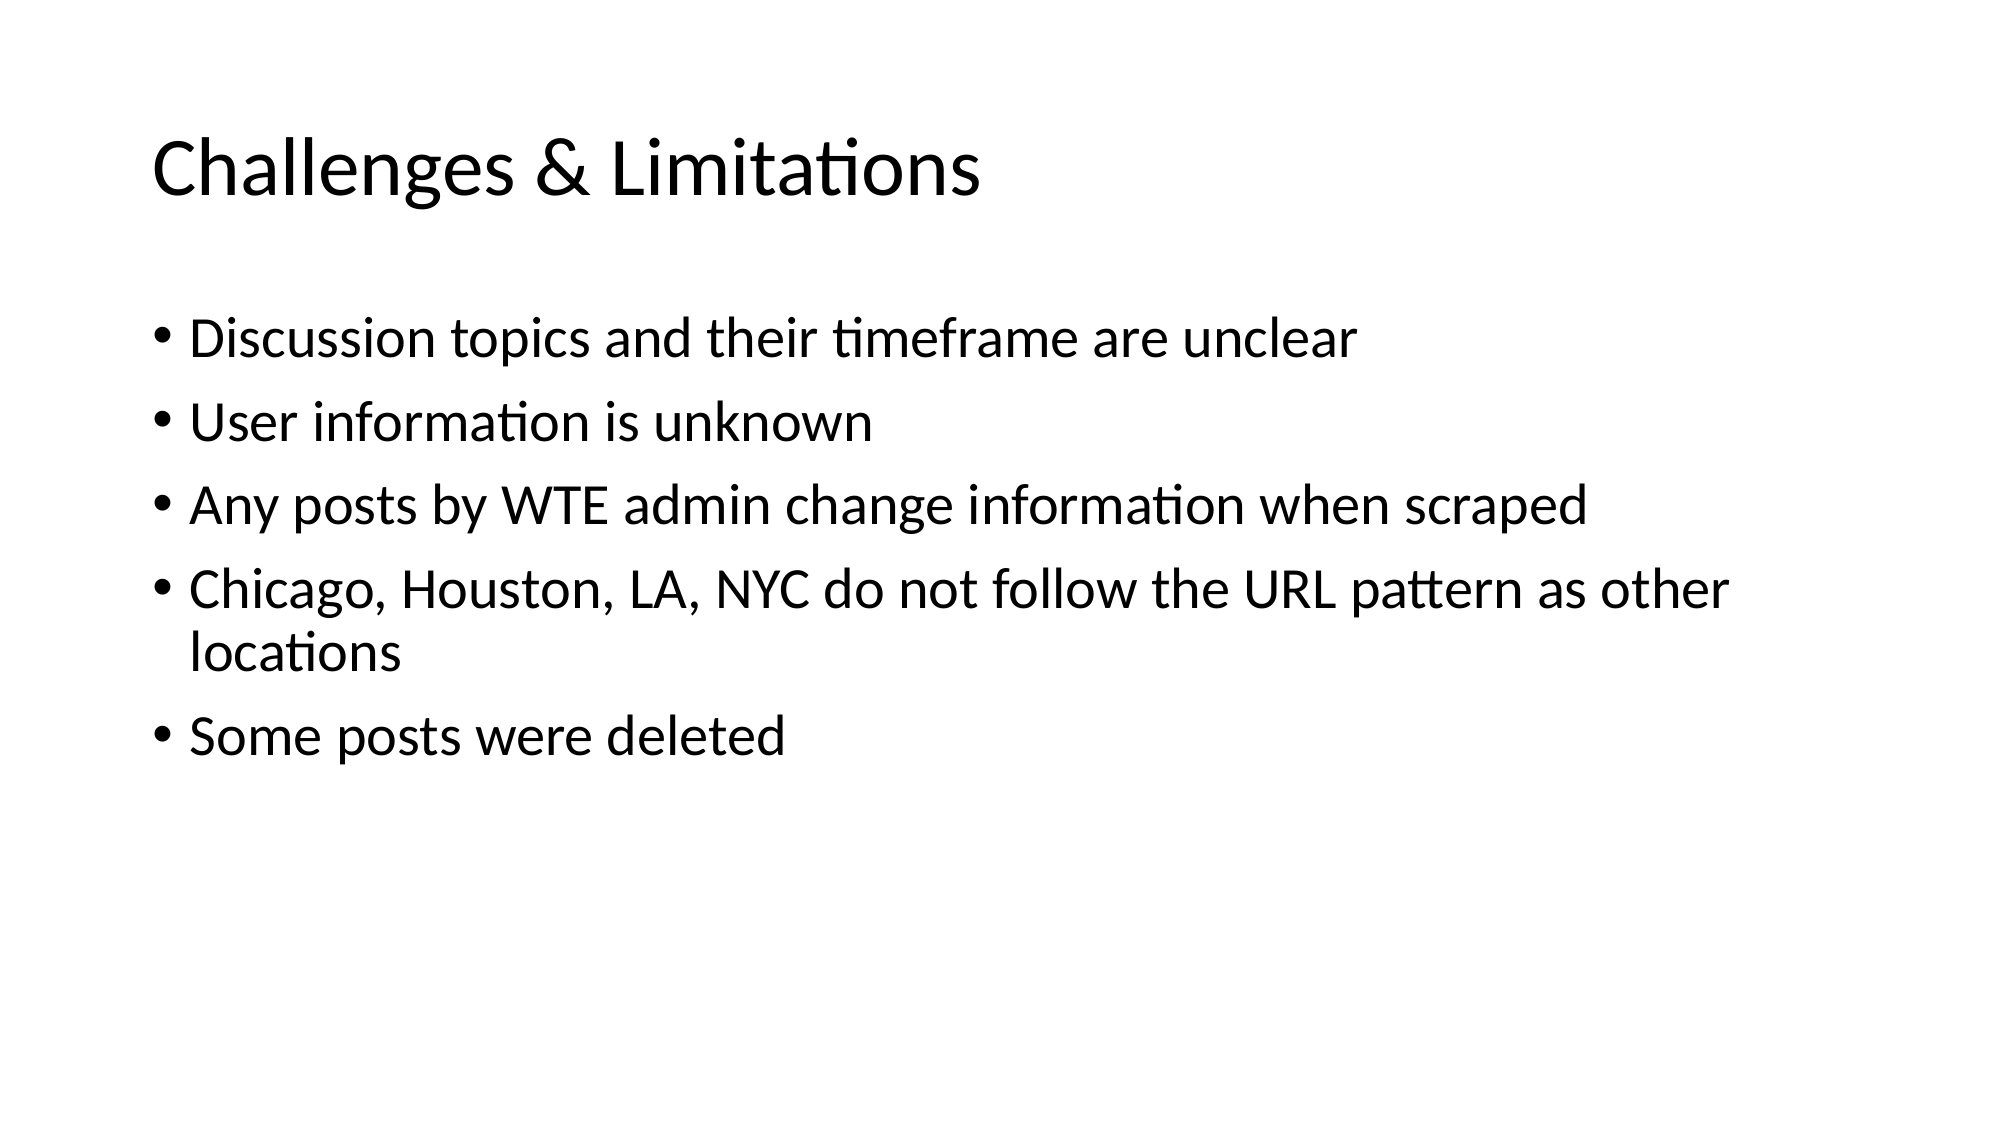

# Challenges & Limitations
Discussion topics and their timeframe are unclear
User information is unknown
Any posts by WTE admin change information when scraped
Chicago, Houston, LA, NYC do not follow the URL pattern as other locations
Some posts were deleted